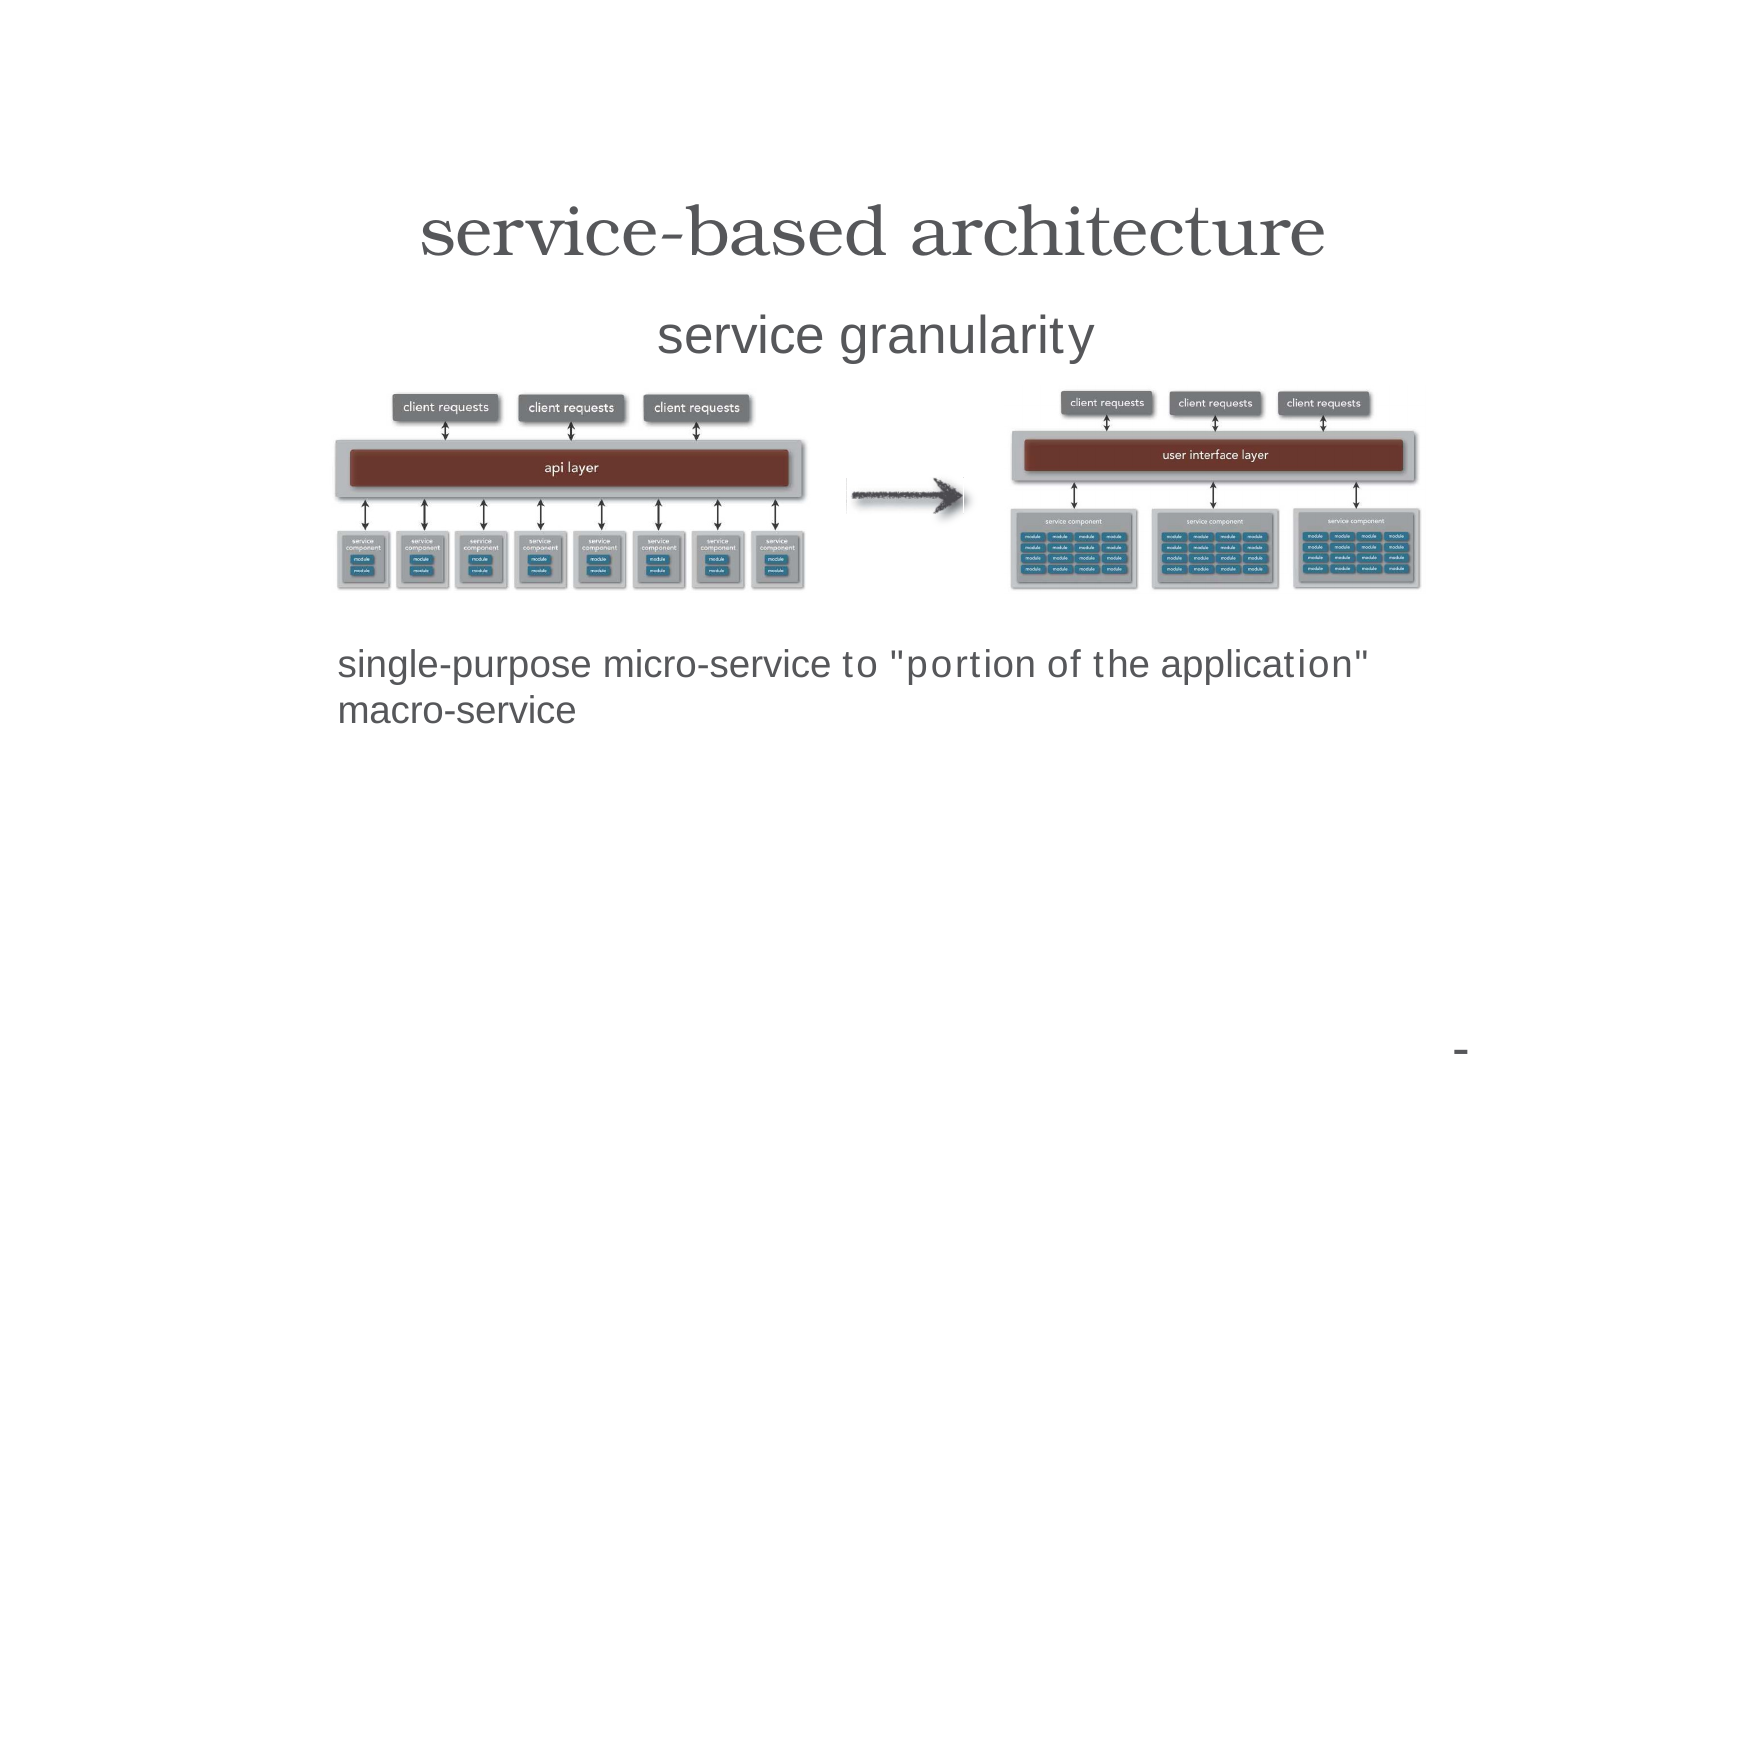

# service-based architecture
service granularity

single-purpose micro-service to "portion of the application" macro-service
-